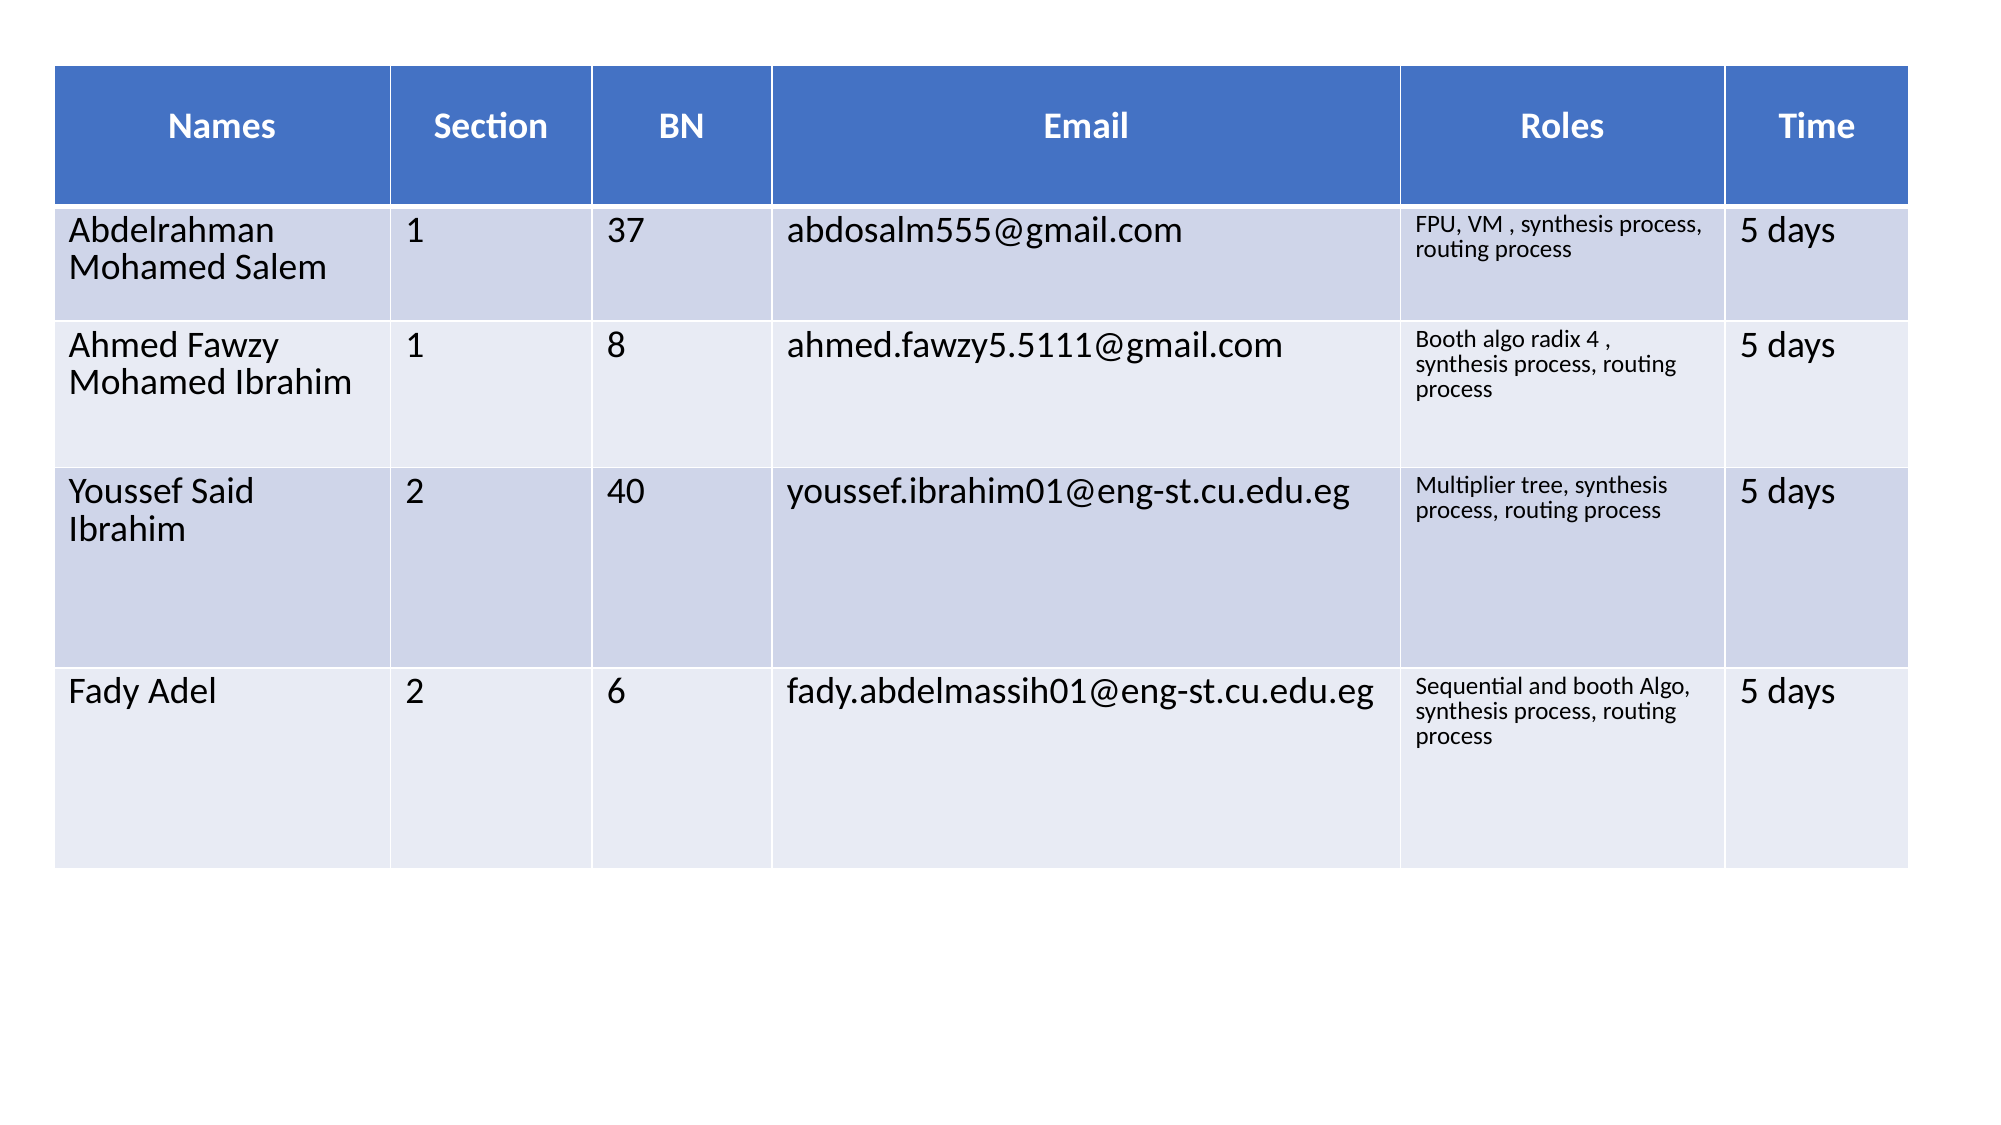

| Names | Section | BN | Email | Roles | Time |
| --- | --- | --- | --- | --- | --- |
| Abdelrahman Mohamed Salem | 1 | 37 | abdosalm555@gmail.com | FPU, VM , synthesis process, routing process | 5 days |
| Ahmed Fawzy Mohamed Ibrahim | 1 | 8 | ahmed.fawzy5.5111@gmail.com | Booth algo radix 4 , synthesis process, routing process | 5 days |
| Youssef Said Ibrahim | 2 | 40 | youssef.ibrahim01@eng-st.cu.edu.eg | Multiplier tree, synthesis process, routing process | 5 days |
| Fady Adel | 2 | 6 | fady.abdelmassih01@eng-st.cu.edu.eg | Sequential and booth Algo, synthesis process, routing process | 5 days |